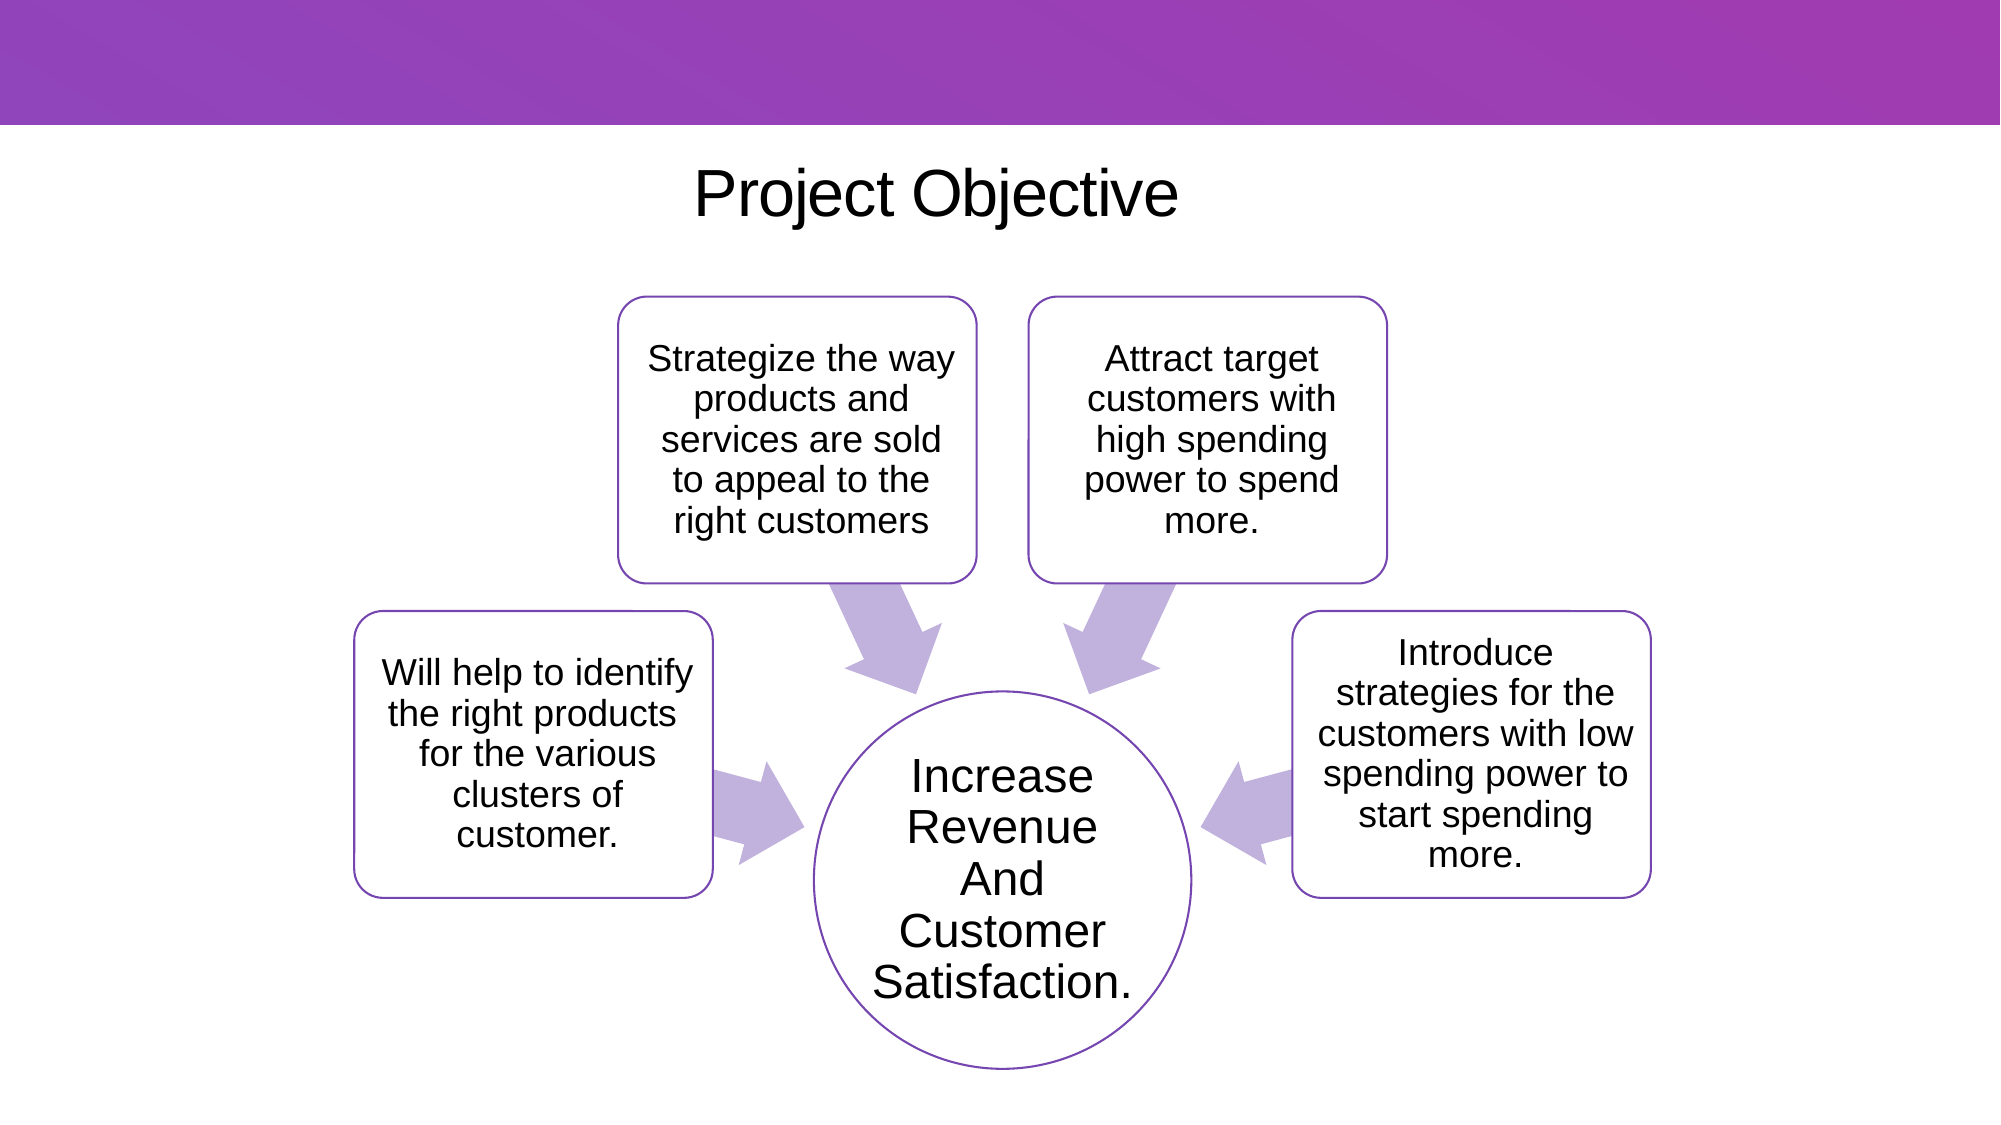

# Project Objective
Increase Revenue And Customer Satisfaction.
Will help to identify the right products  for the various clusters of customer.
Strategize the way products and services are sold to appeal to the right customers
Attract target customers with high spending power to spend more.
Introduce strategies for the customers with low spending power to start spending more.